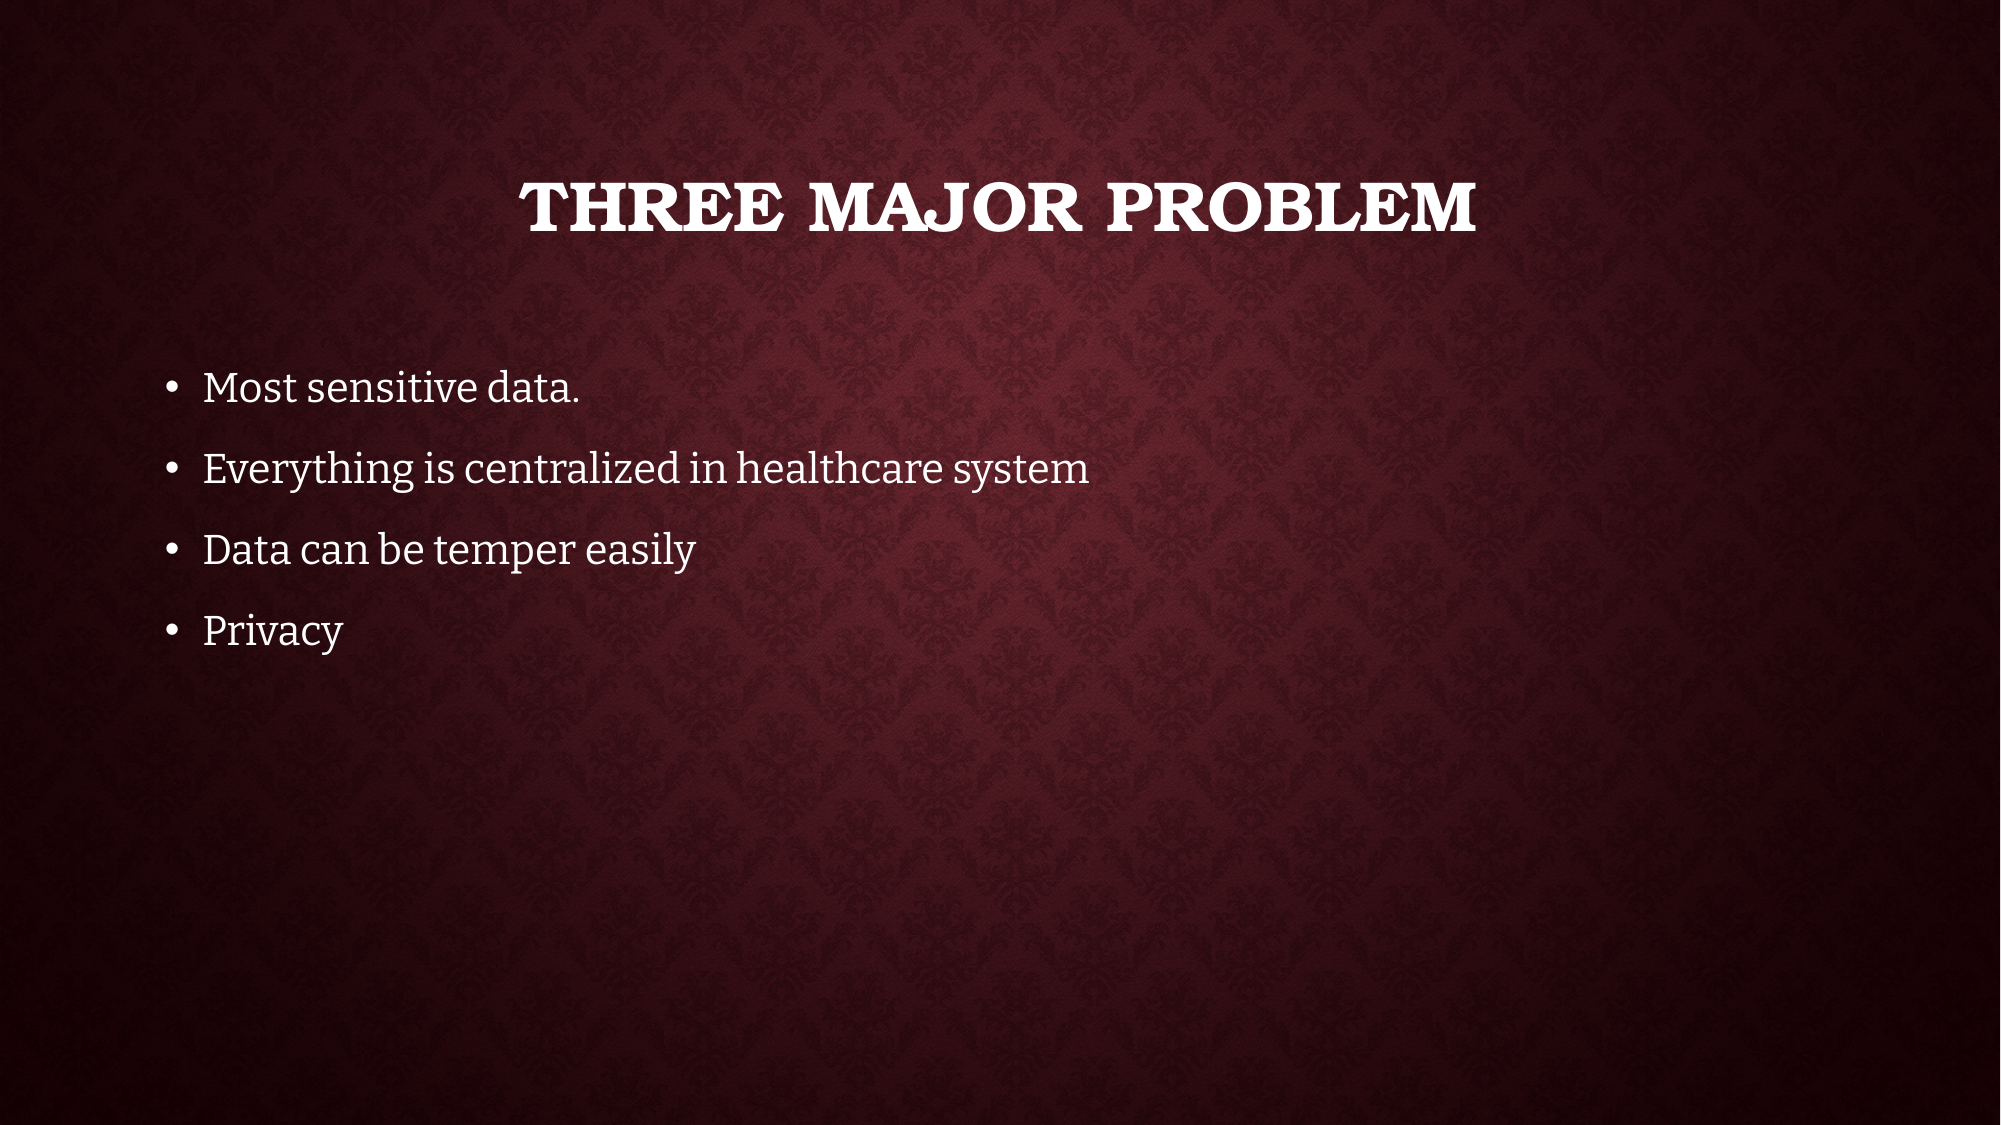

# three major problem
Most sensitive data.
Everything is centralized in healthcare system
Data can be temper easily
Privacy